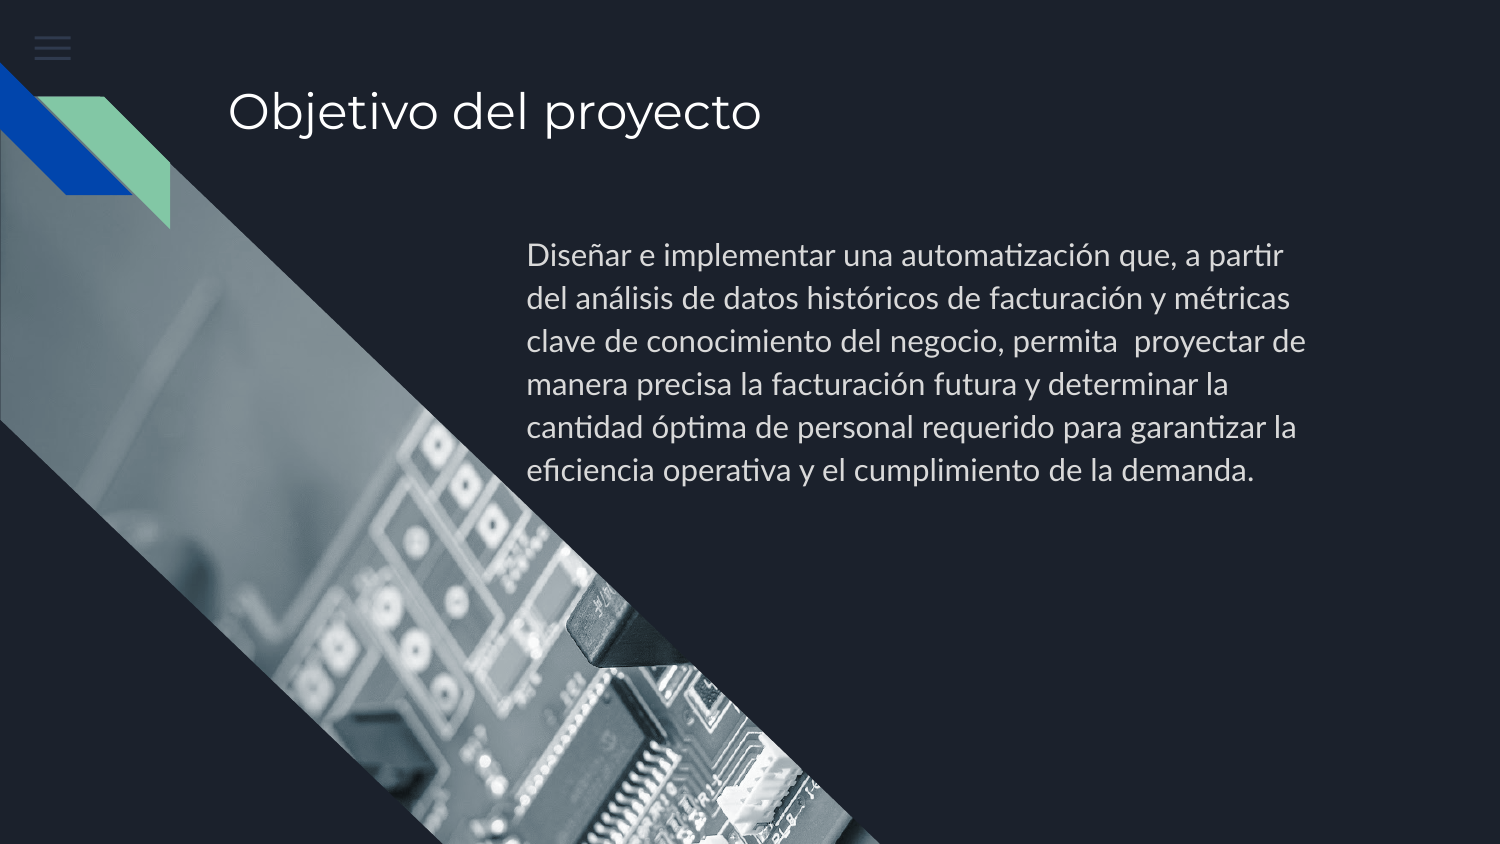

# Objetivo del proyecto
Diseñar e implementar una automatización que, a partir del análisis de datos históricos de facturación y métricas clave de conocimiento del negocio, permita  proyectar de manera precisa la facturación futura y determinar la cantidad óptima de personal requerido para garantizar la eficiencia operativa y el cumplimiento de la demanda.